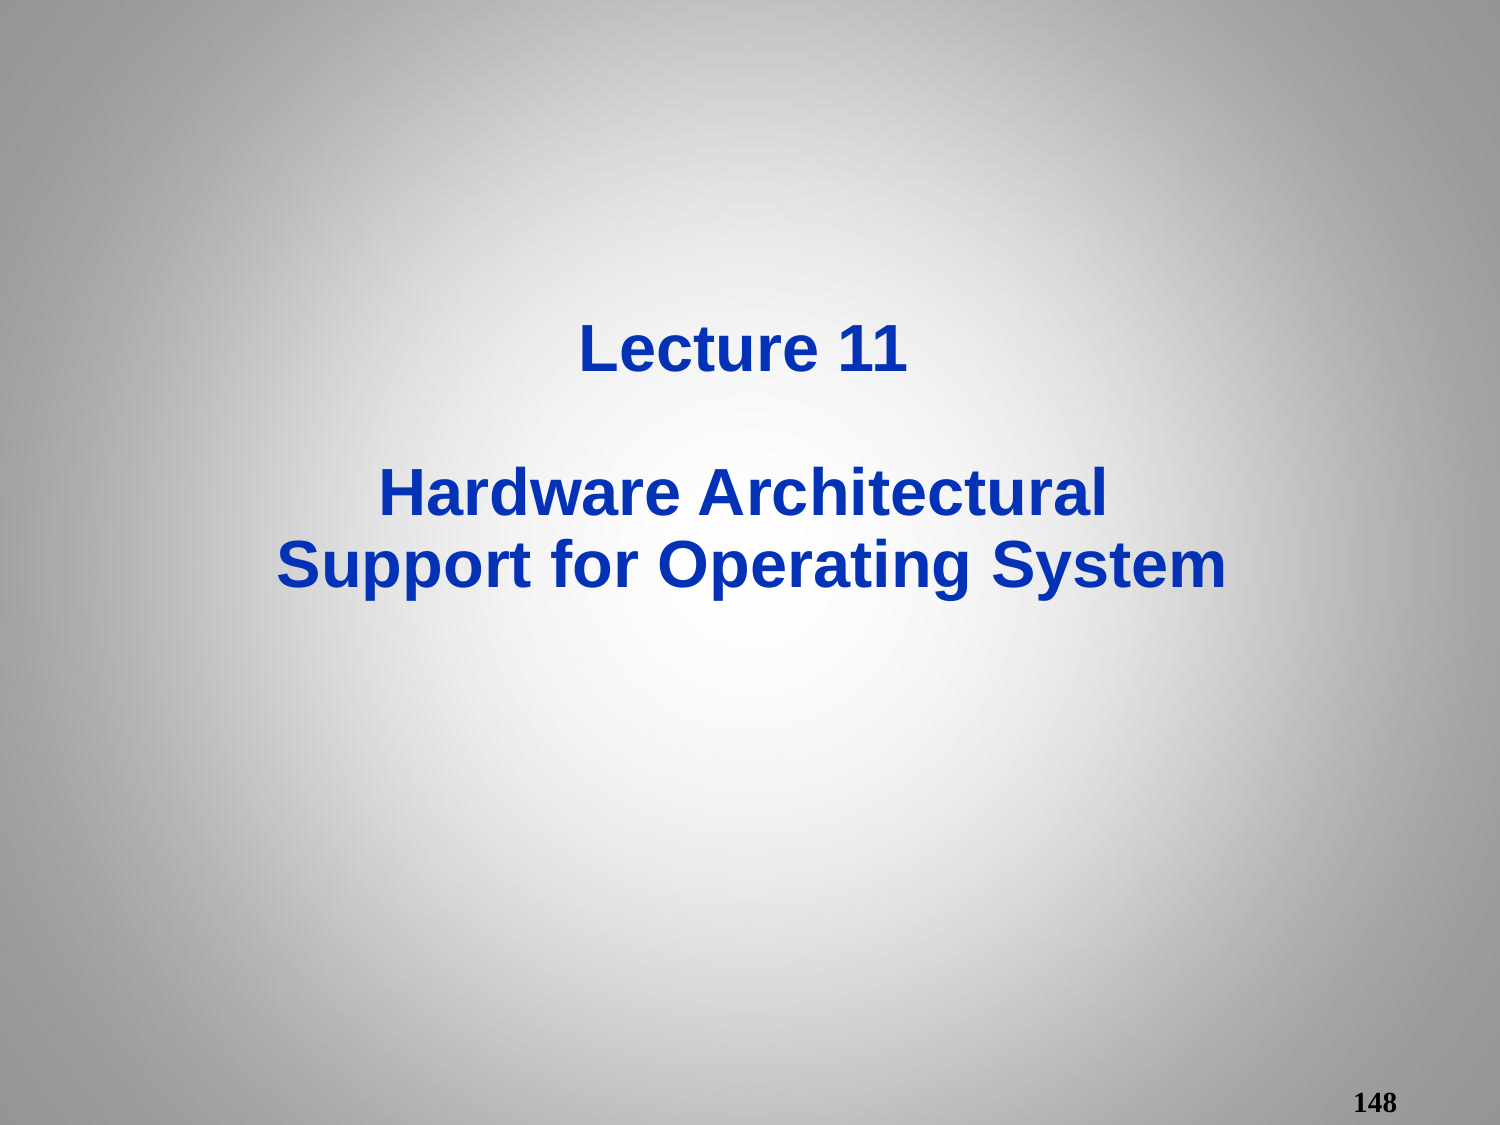

Lecture 11
Hardware Architectural
 Support for Operating System

148